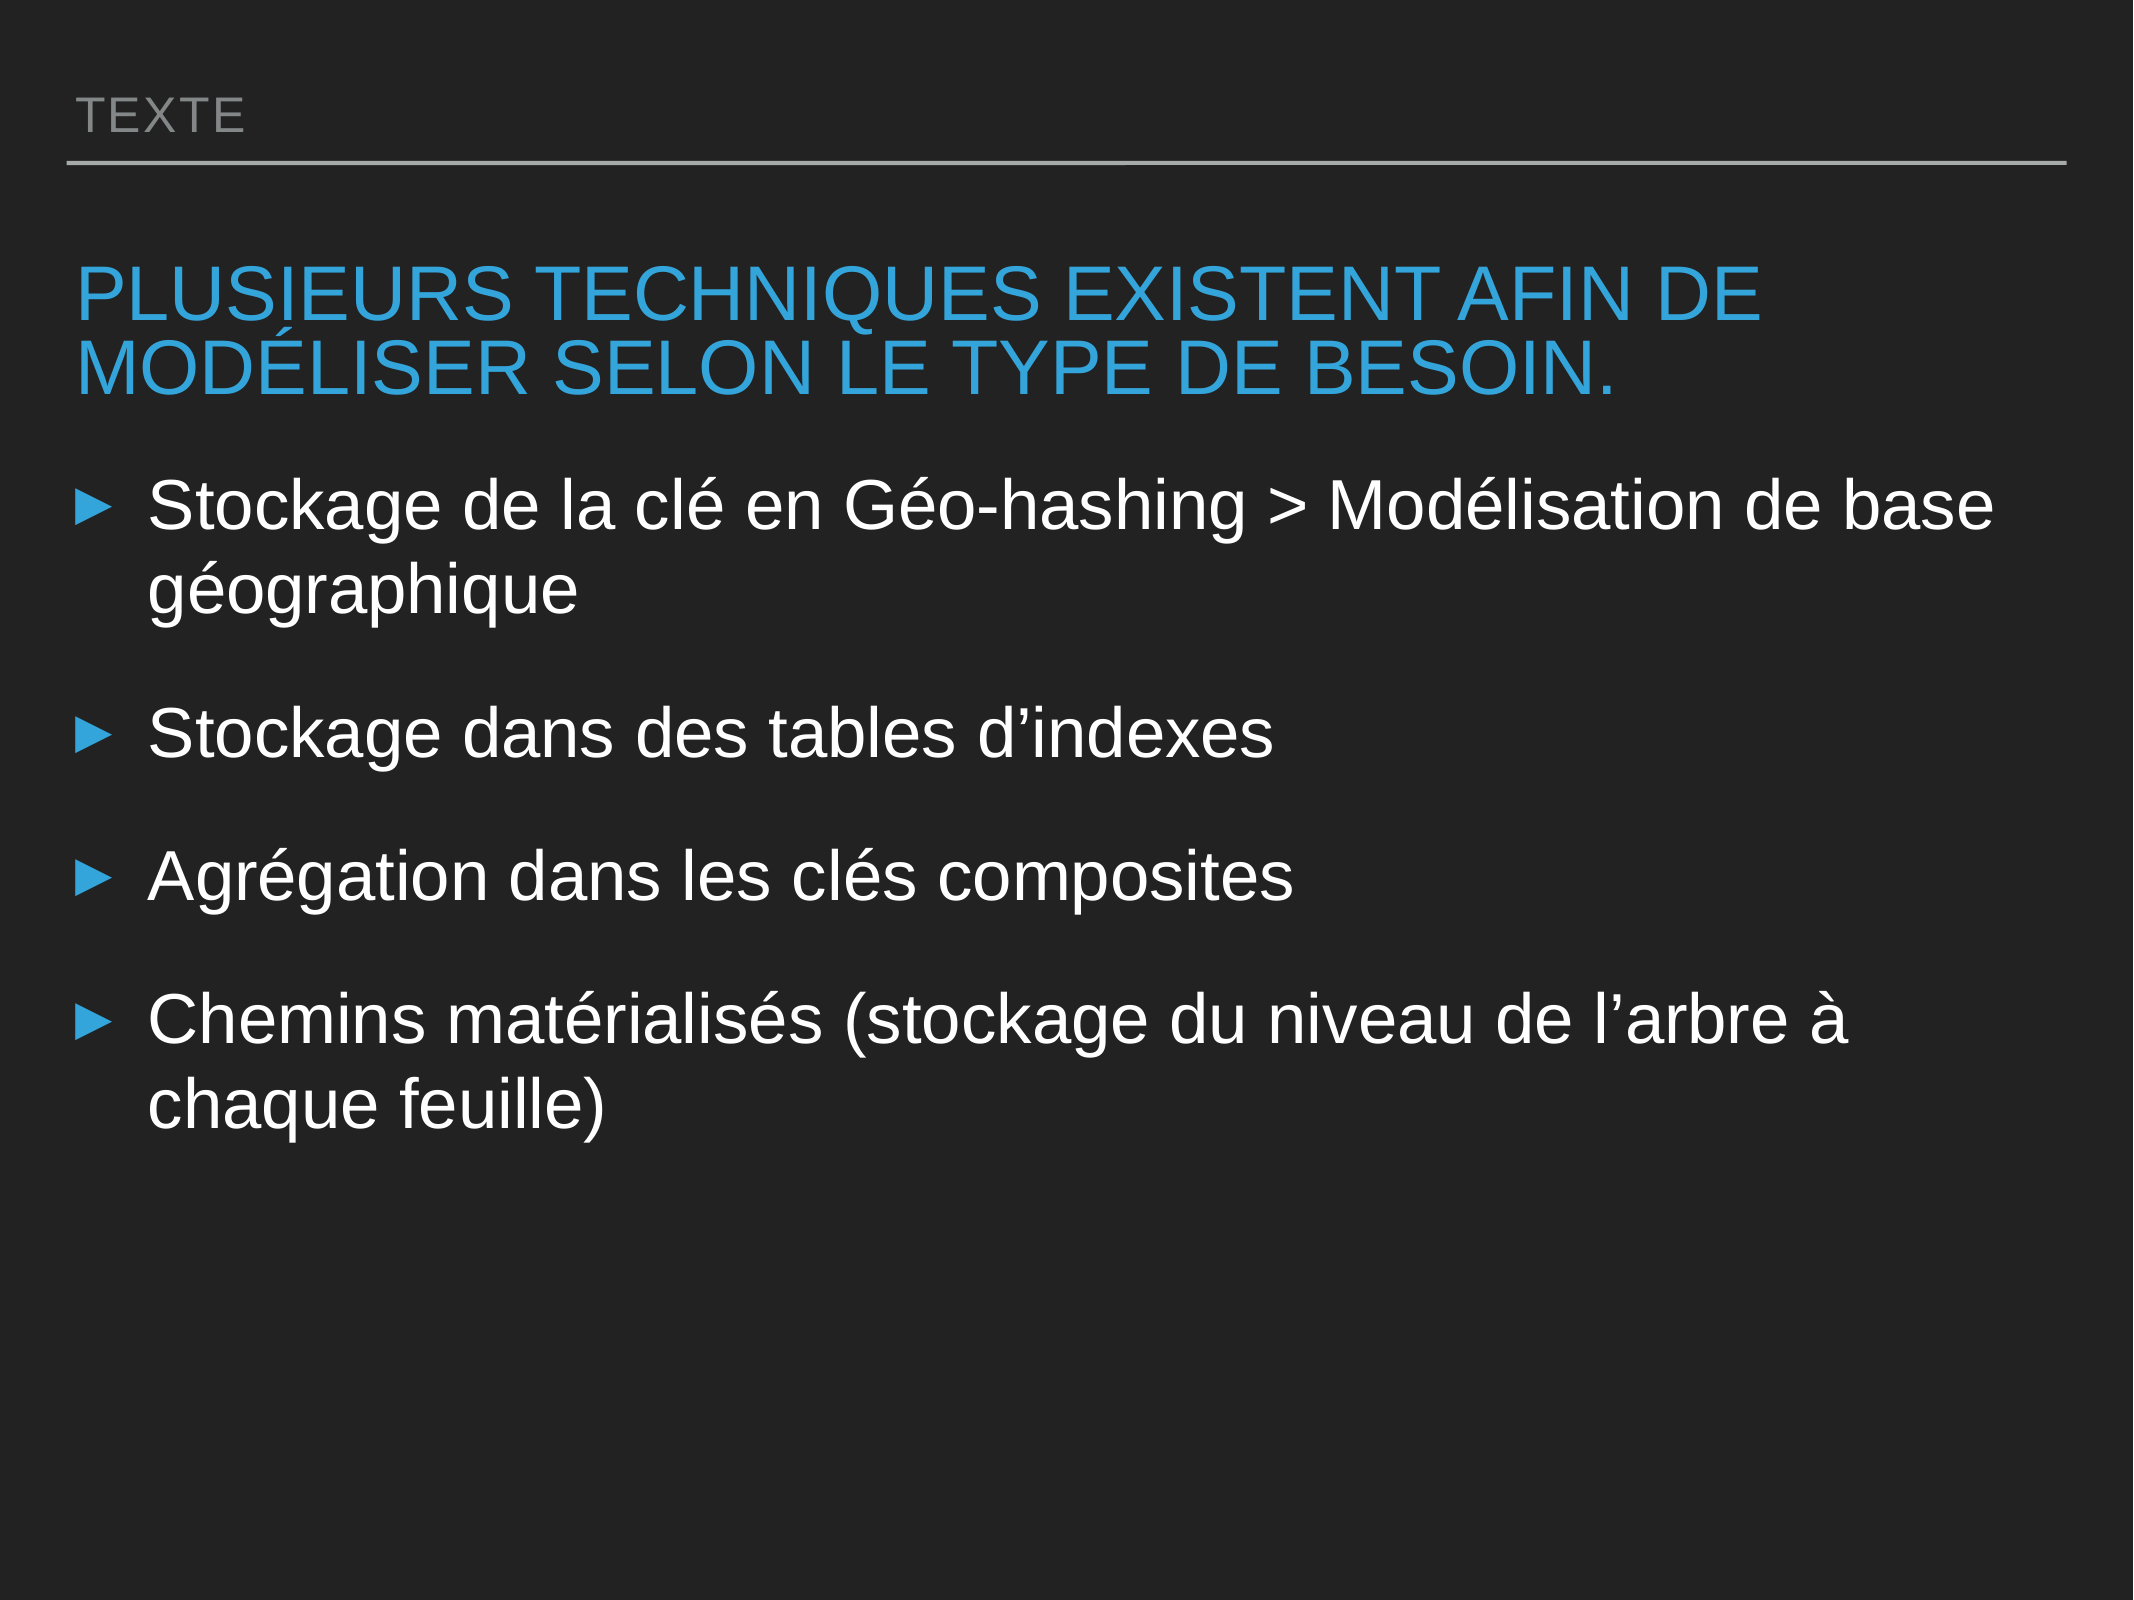

Texte
# Plusieurs techniques existent afin de modéliser selon le type de besoin.
Stockage de la clé en Géo-hashing > Modélisation de base géographique
Stockage dans des tables d’indexes
Agrégation dans les clés composites
Chemins matérialisés (stockage du niveau de l’arbre à chaque feuille)